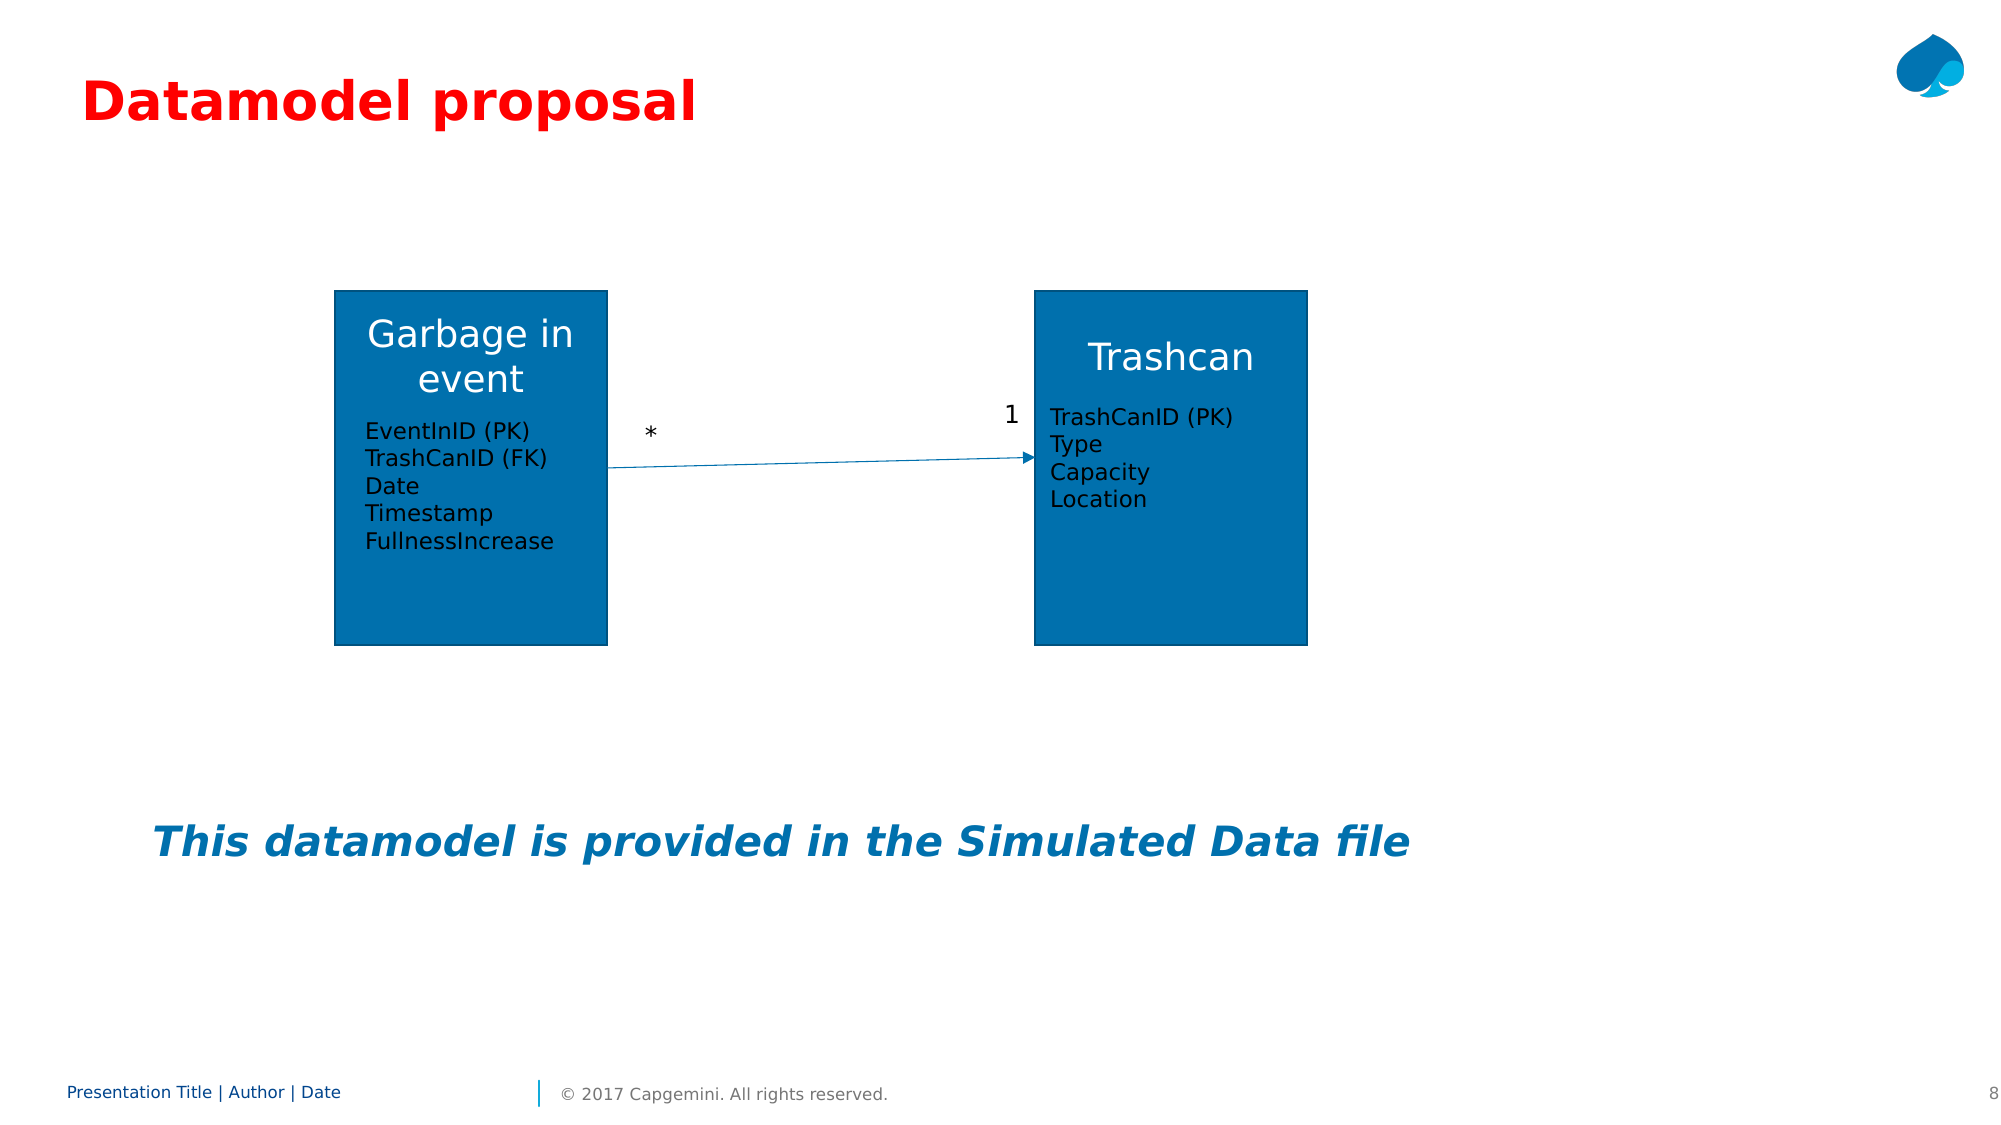

Datamodel proposal
Garbage in event

Trashcan

1
TrashCanID (PK)
Type
Capacity
Location
EventInID (PK)
TrashCanID (FK)
Date
Timestamp
FullnessIncrease
*
This datamodel is provided in the Simulated Data file